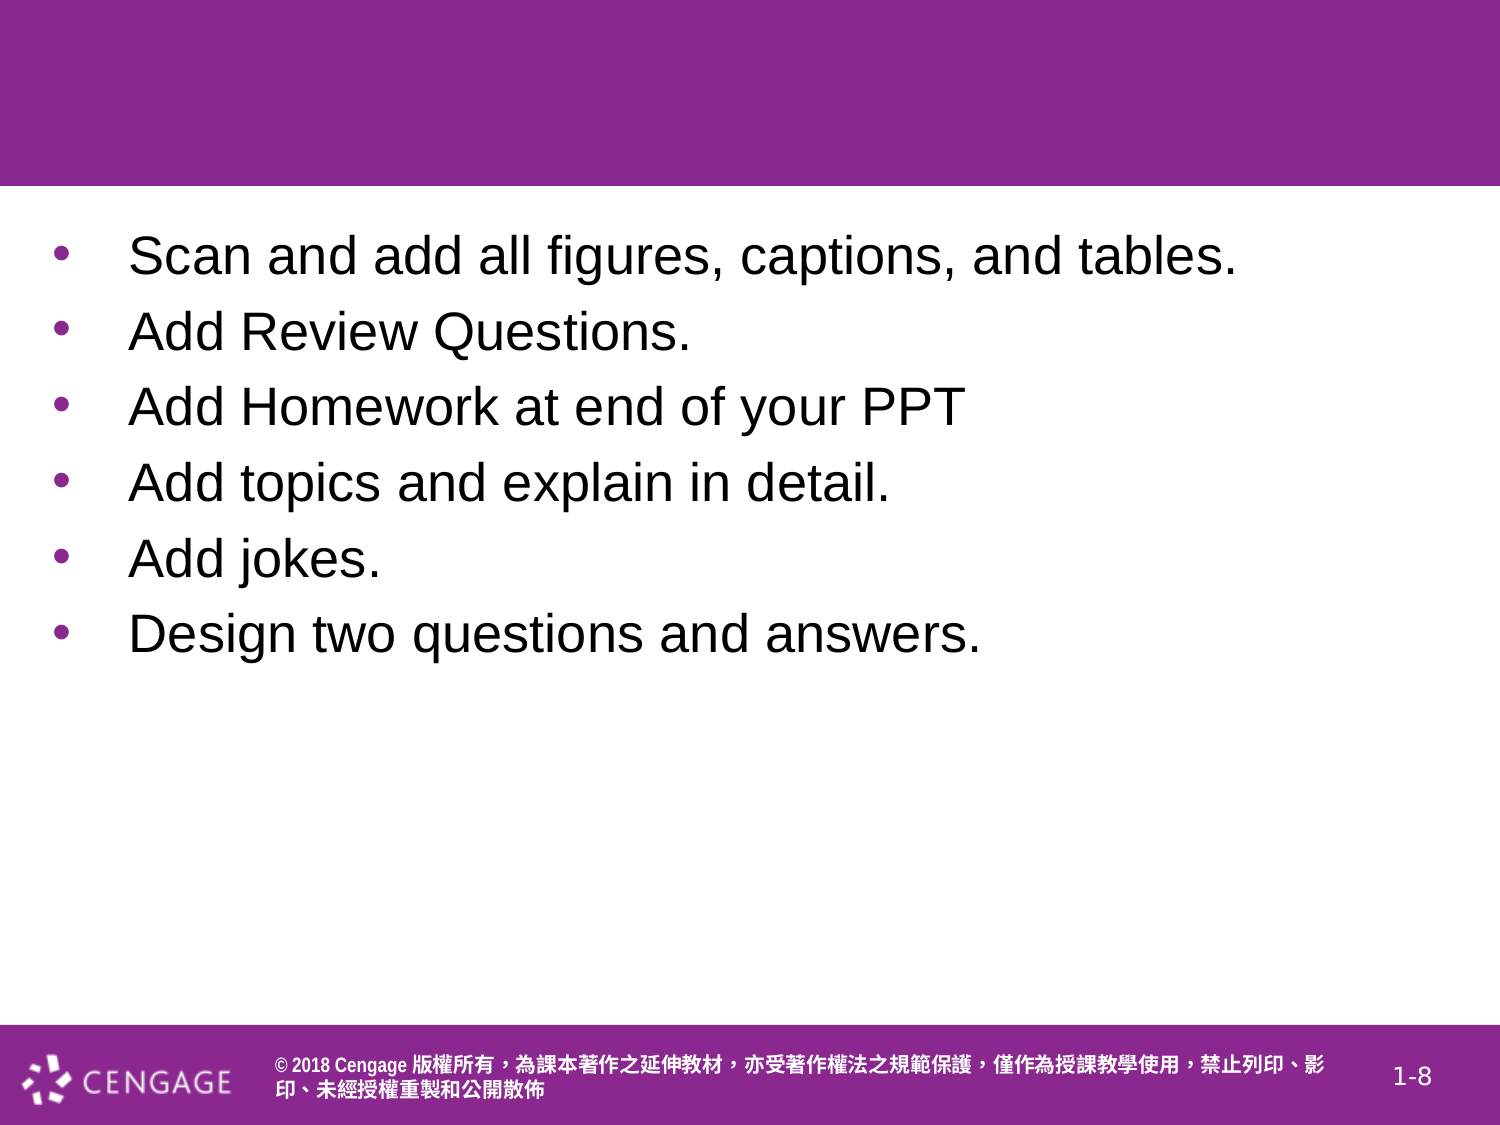

1A-8
#
Scan and add all figures, captions, and tables.
Add Review Questions.
Add Homework at end of your PPT
Add topics and explain in detail.
Add jokes.
Design two questions and answers.